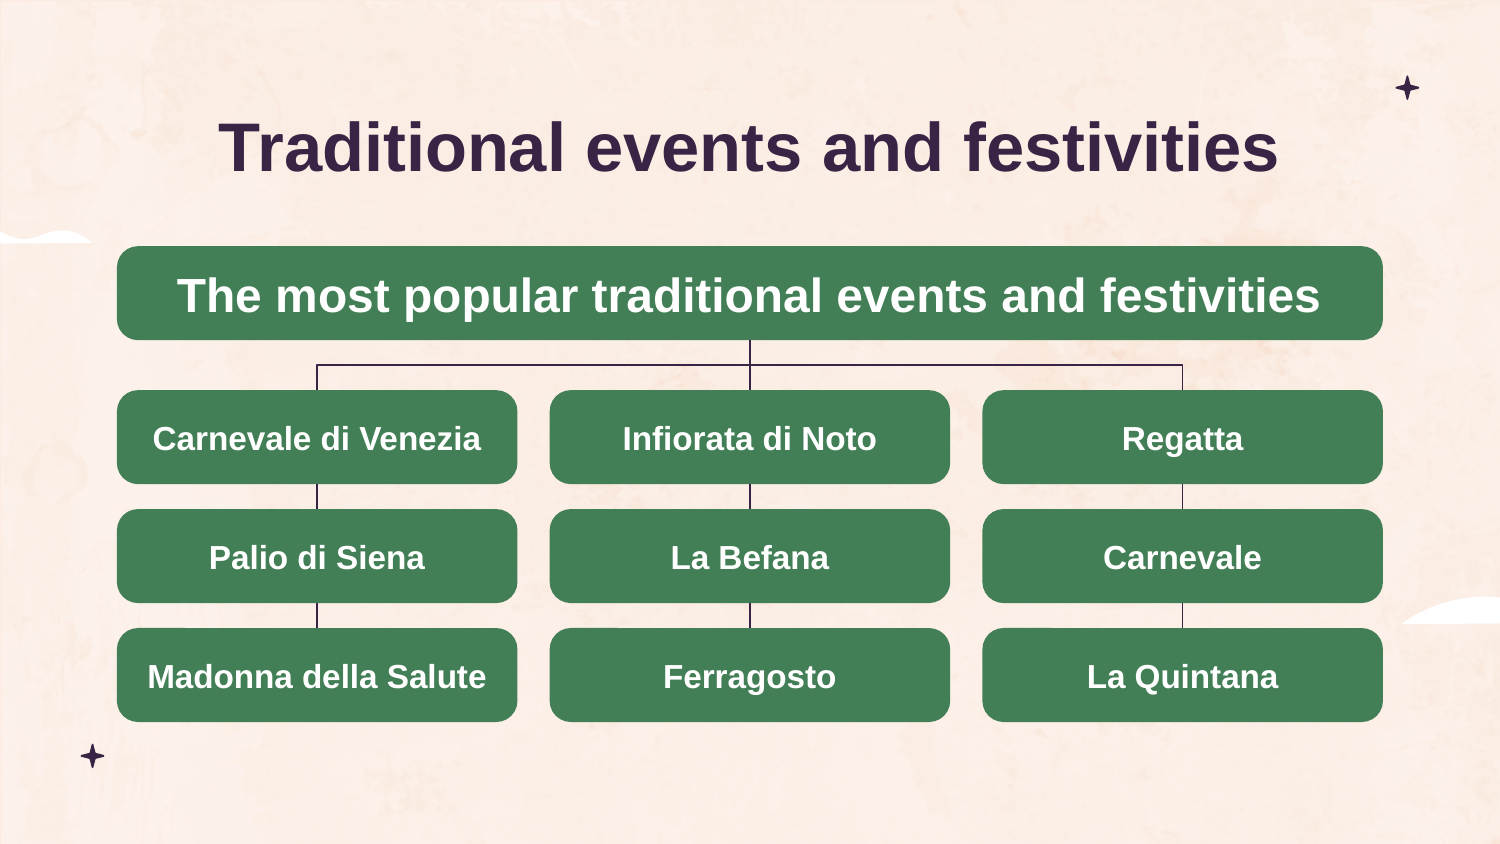

# Traditional events and festivities
The most popular traditional events and festivities
Carnevale di Venezia
Infiorata di Noto
Regatta
Palio di Siena
La Befana
Carnevale
Madonna della Salute
Ferragosto
La Quintana